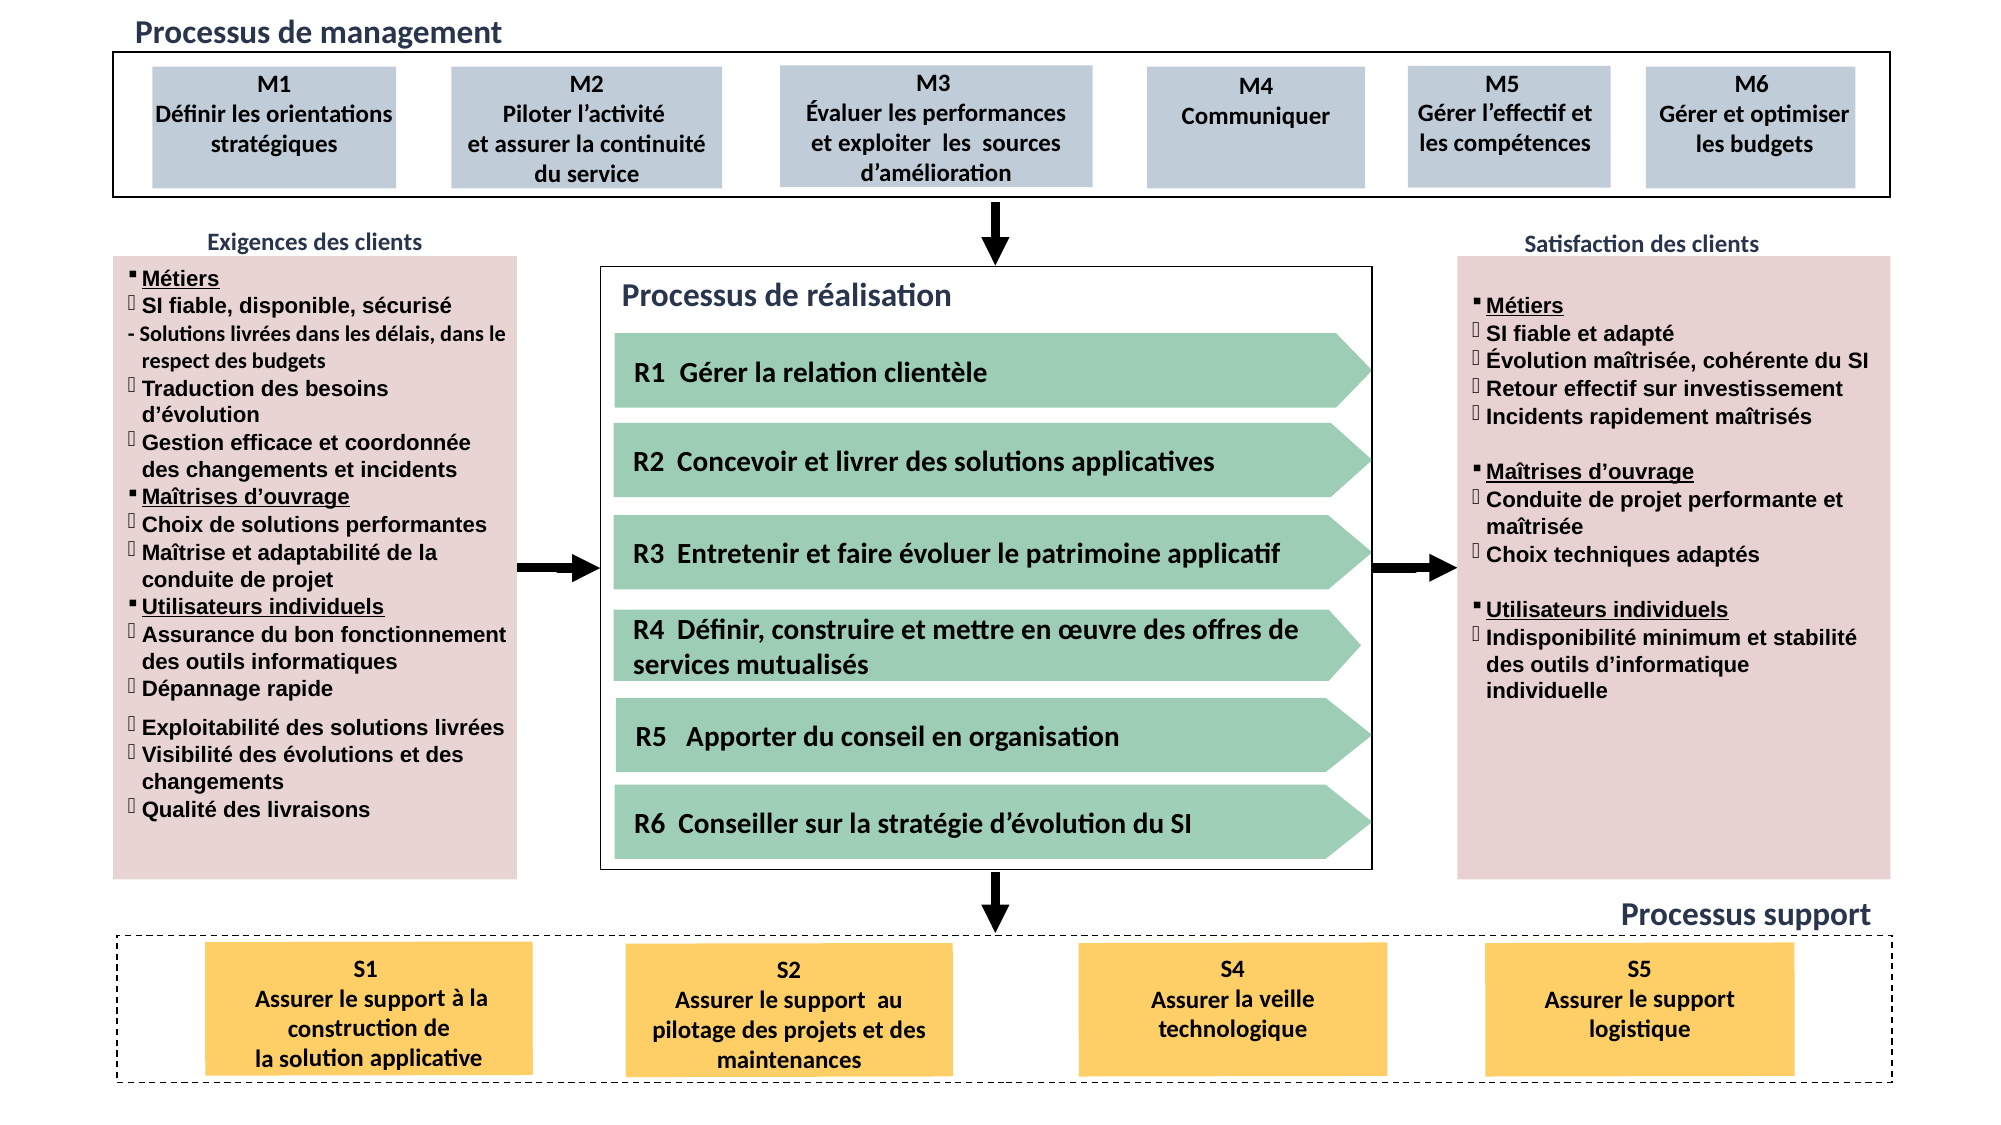

Processus de management

M3
Évaluer les performances et exploiter  les  sources d’amélioration
M5
Gérer l’effectif et les compétences

M1
Définir les orientations
 stratégiques

M2
Piloter l’activité
et assurer la continuité du service
M4 Communiquer

M6
Gérer et optimiser les budgets

Exigences des clients
Satisfaction des clients
Métiers
SI fiable, disponible, sécurisé
- Solutions livrées dans les délais, dans le respect des budgets
Traduction des besoins d’évolution
Gestion efficace et coordonnée des changements et incidents
Maîtrises d’ouvrage
Choix de solutions performantes
Maîtrise et adaptabilité de la conduite de projet
Utilisateurs individuels
Assurance du bon fonctionnement des outils informatiques
Dépannage rapide

Exploitabilité des solutions livrées
Visibilité des évolutions et des changements
Qualité des livraisons

Métiers
SI fiable et adapté
Évolution maîtrisée, cohérente du SI
Retour effectif sur investissement
Incidents rapidement maîtrisés

Maîtrises d’ouvrage
Conduite de projet performante et maîtrisée
Choix techniques adaptés

Utilisateurs individuels
Indisponibilité minimum et stabilité des outils d’informatique individuelle

Processus de réalisation

R1  Gérer la relation clientèle
R2  Concevoir et livrer des solutions applicatives
R3  Entretenir et faire évoluer le patrimoine applicatif
R4  Définir, construire et mettre en œuvre des offres de services mutualisés
R5   Apporter du conseil en organisation
R6  Conseiller sur la stratégie d’évolution du SI
Processus support

S1
 Assurer le support à la
construction de
la solution applicative
S4
Assurer la veille technologique
S5
Assurer le support logistique
S2
Assurer le support  au pilotage des projets et des maintenances